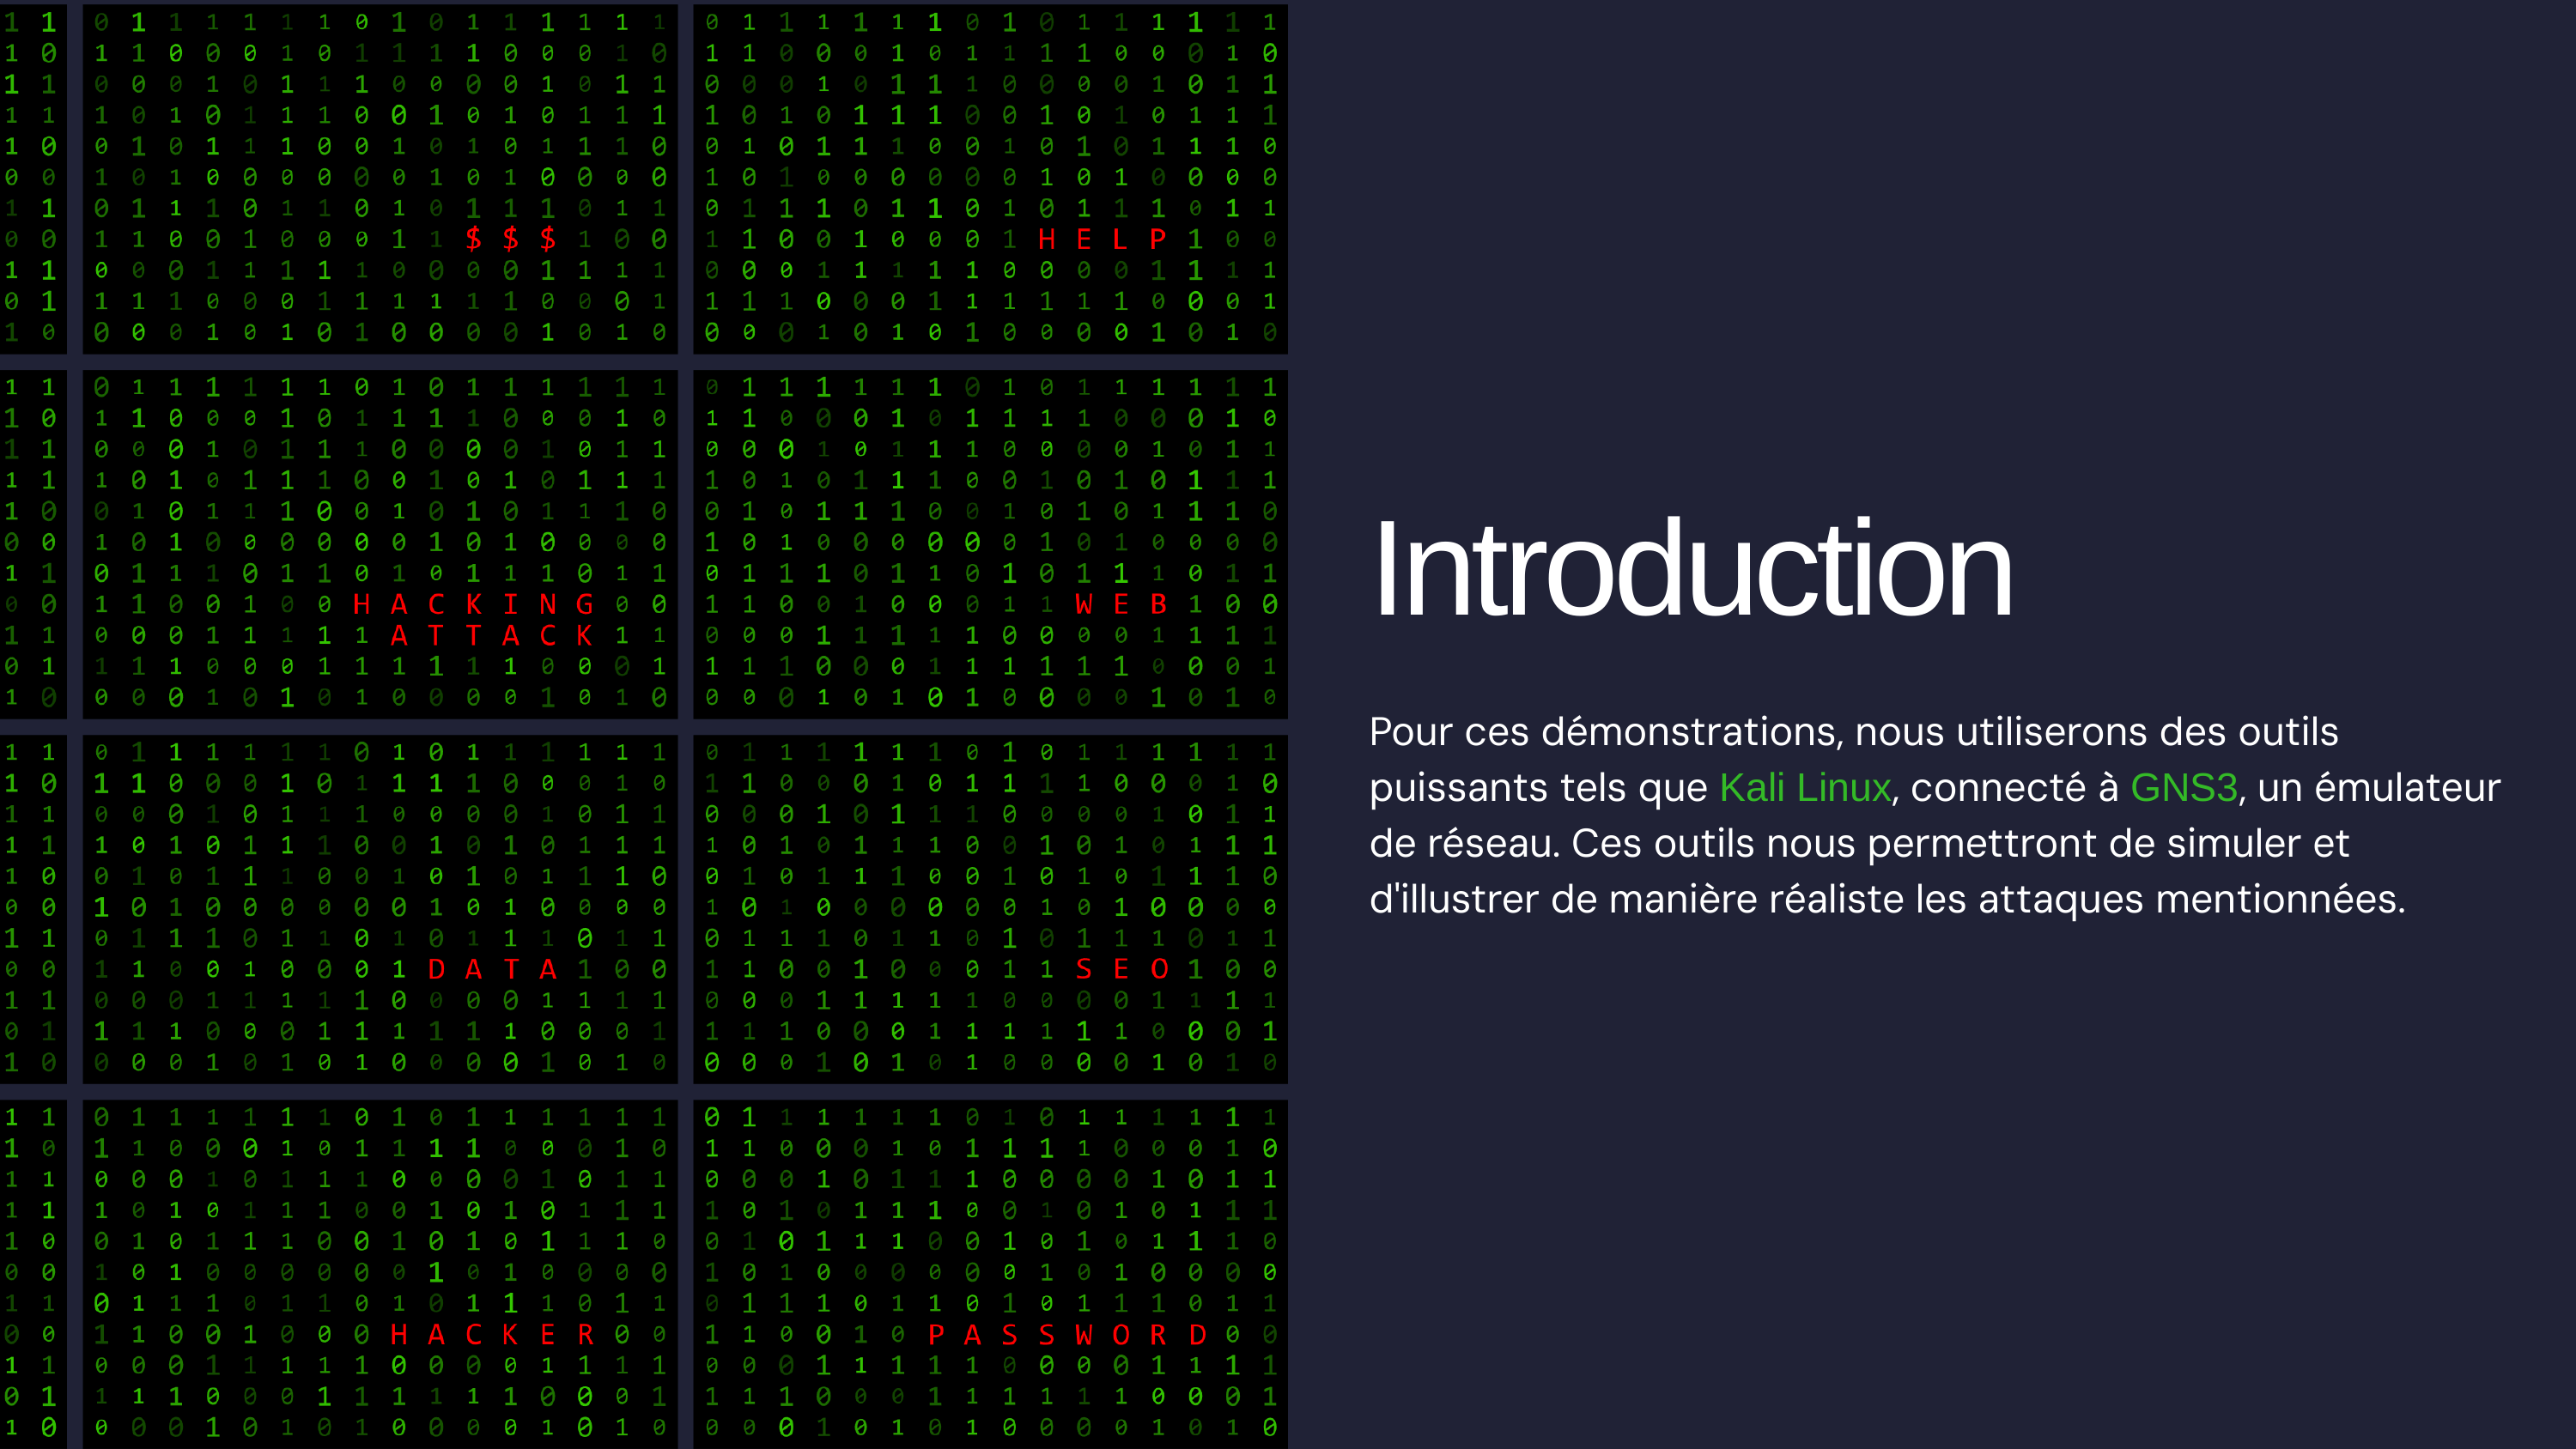

Introduction
Pour ces démonstrations, nous utiliserons des outils puissants tels que Kali Linux, connecté à GNS3, un émulateur de réseau. Ces outils nous permettront de simuler et d'illustrer de manière réaliste les attaques mentionnées.